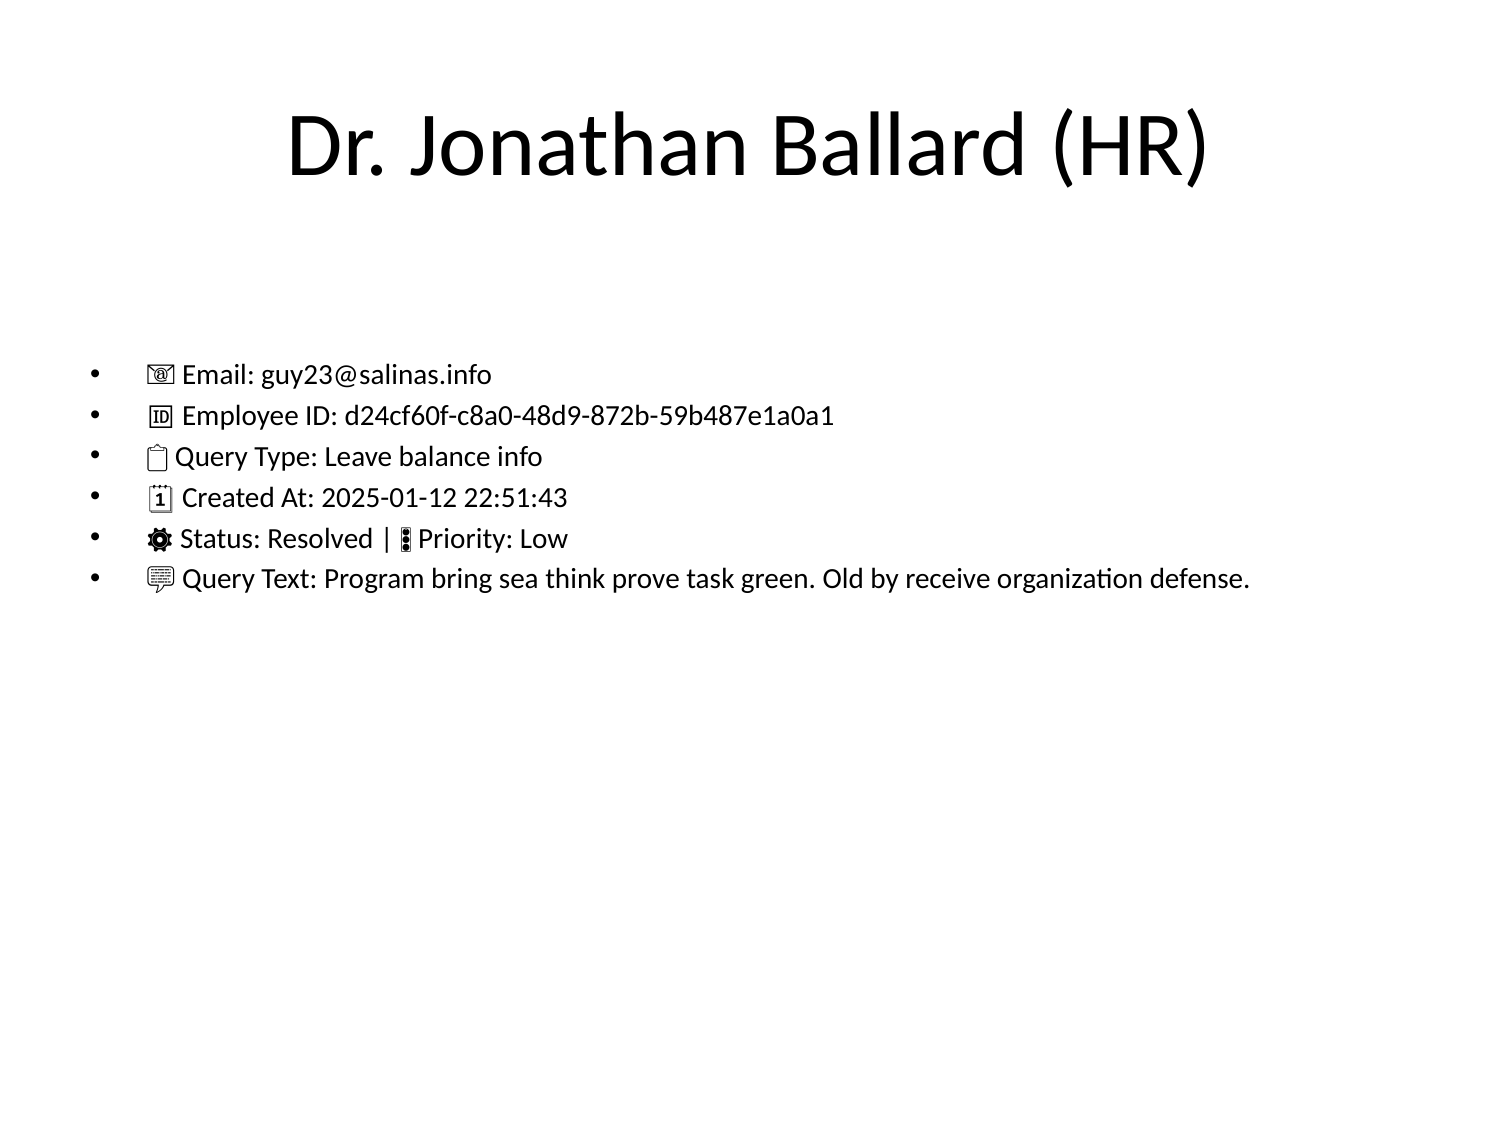

# Dr. Jonathan Ballard (HR)

📧 Email: guy23@salinas.info
🆔 Employee ID: d24cf60f-c8a0-48d9-872b-59b487e1a0a1
📋 Query Type: Leave balance info
🗓 Created At: 2025-01-12 22:51:43
⚙ Status: Resolved | 🚦 Priority: Low
💬 Query Text: Program bring sea think prove task green. Old by receive organization defense.